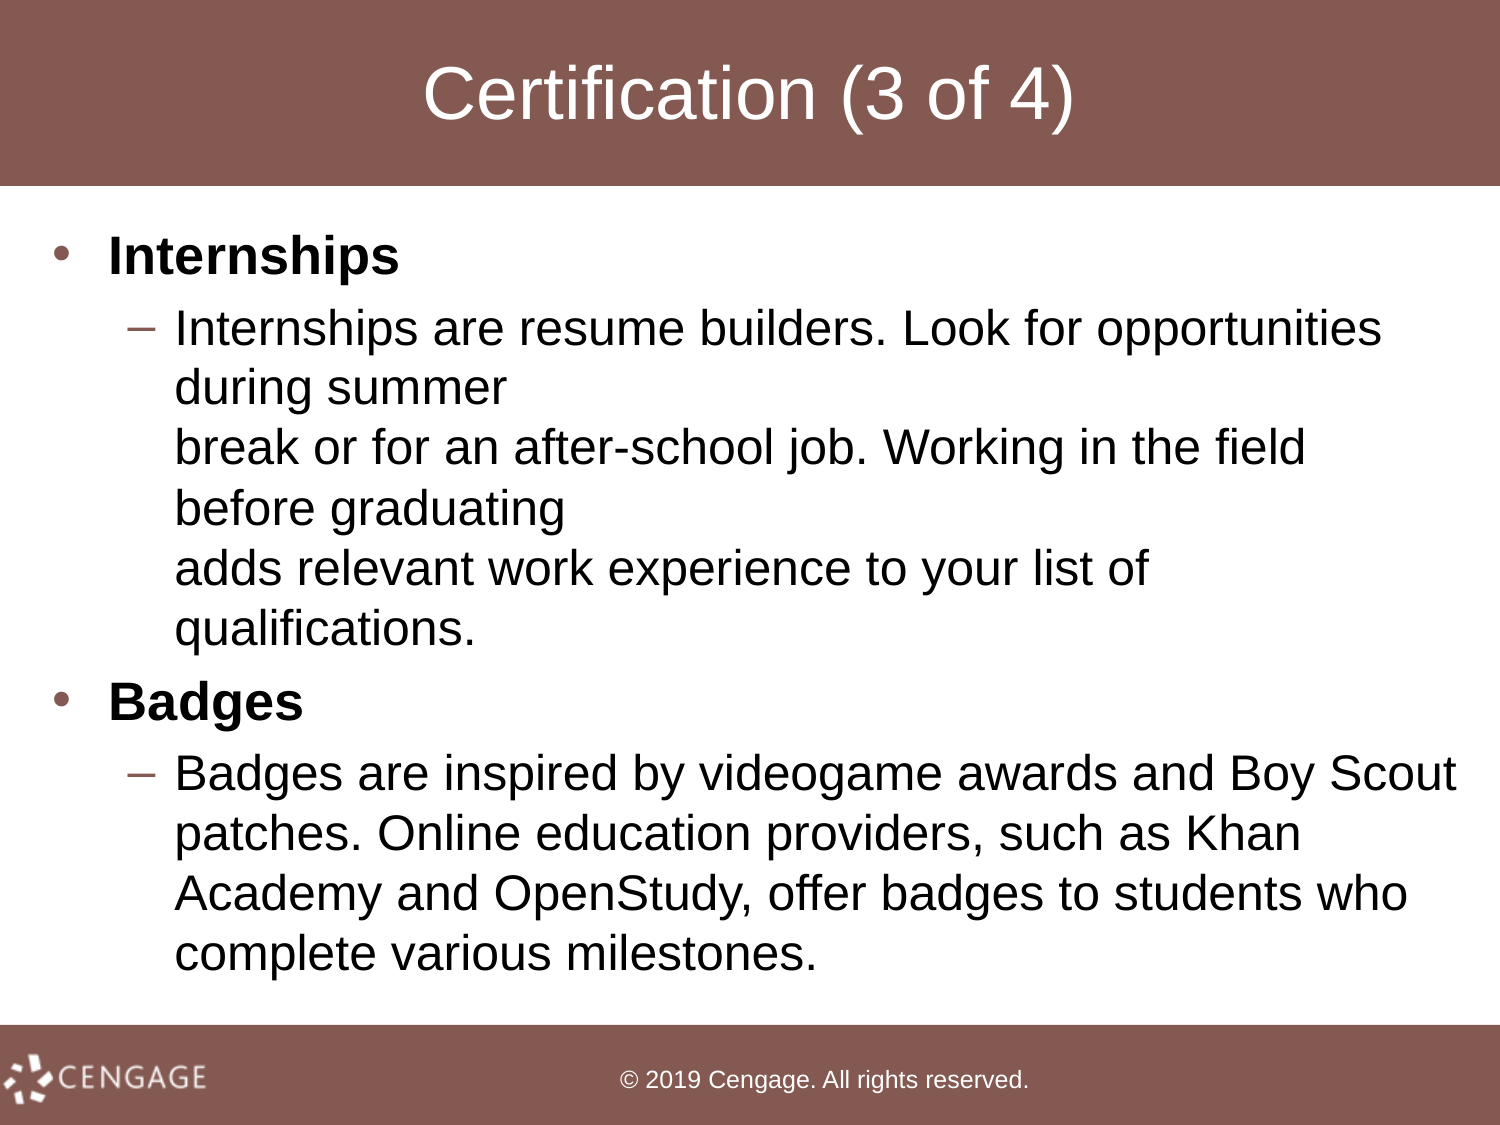

# Certification (3 of 4)
Internships
Internships are resume builders. Look for opportunities during summer
break or for an after-school job. Working in the field before graduating
adds relevant work experience to your list of qualifications.
Badges
Badges are inspired by videogame awards and Boy Scout patches. Online education providers, such as Khan Academy and OpenStudy, offer badges to students who complete various milestones.